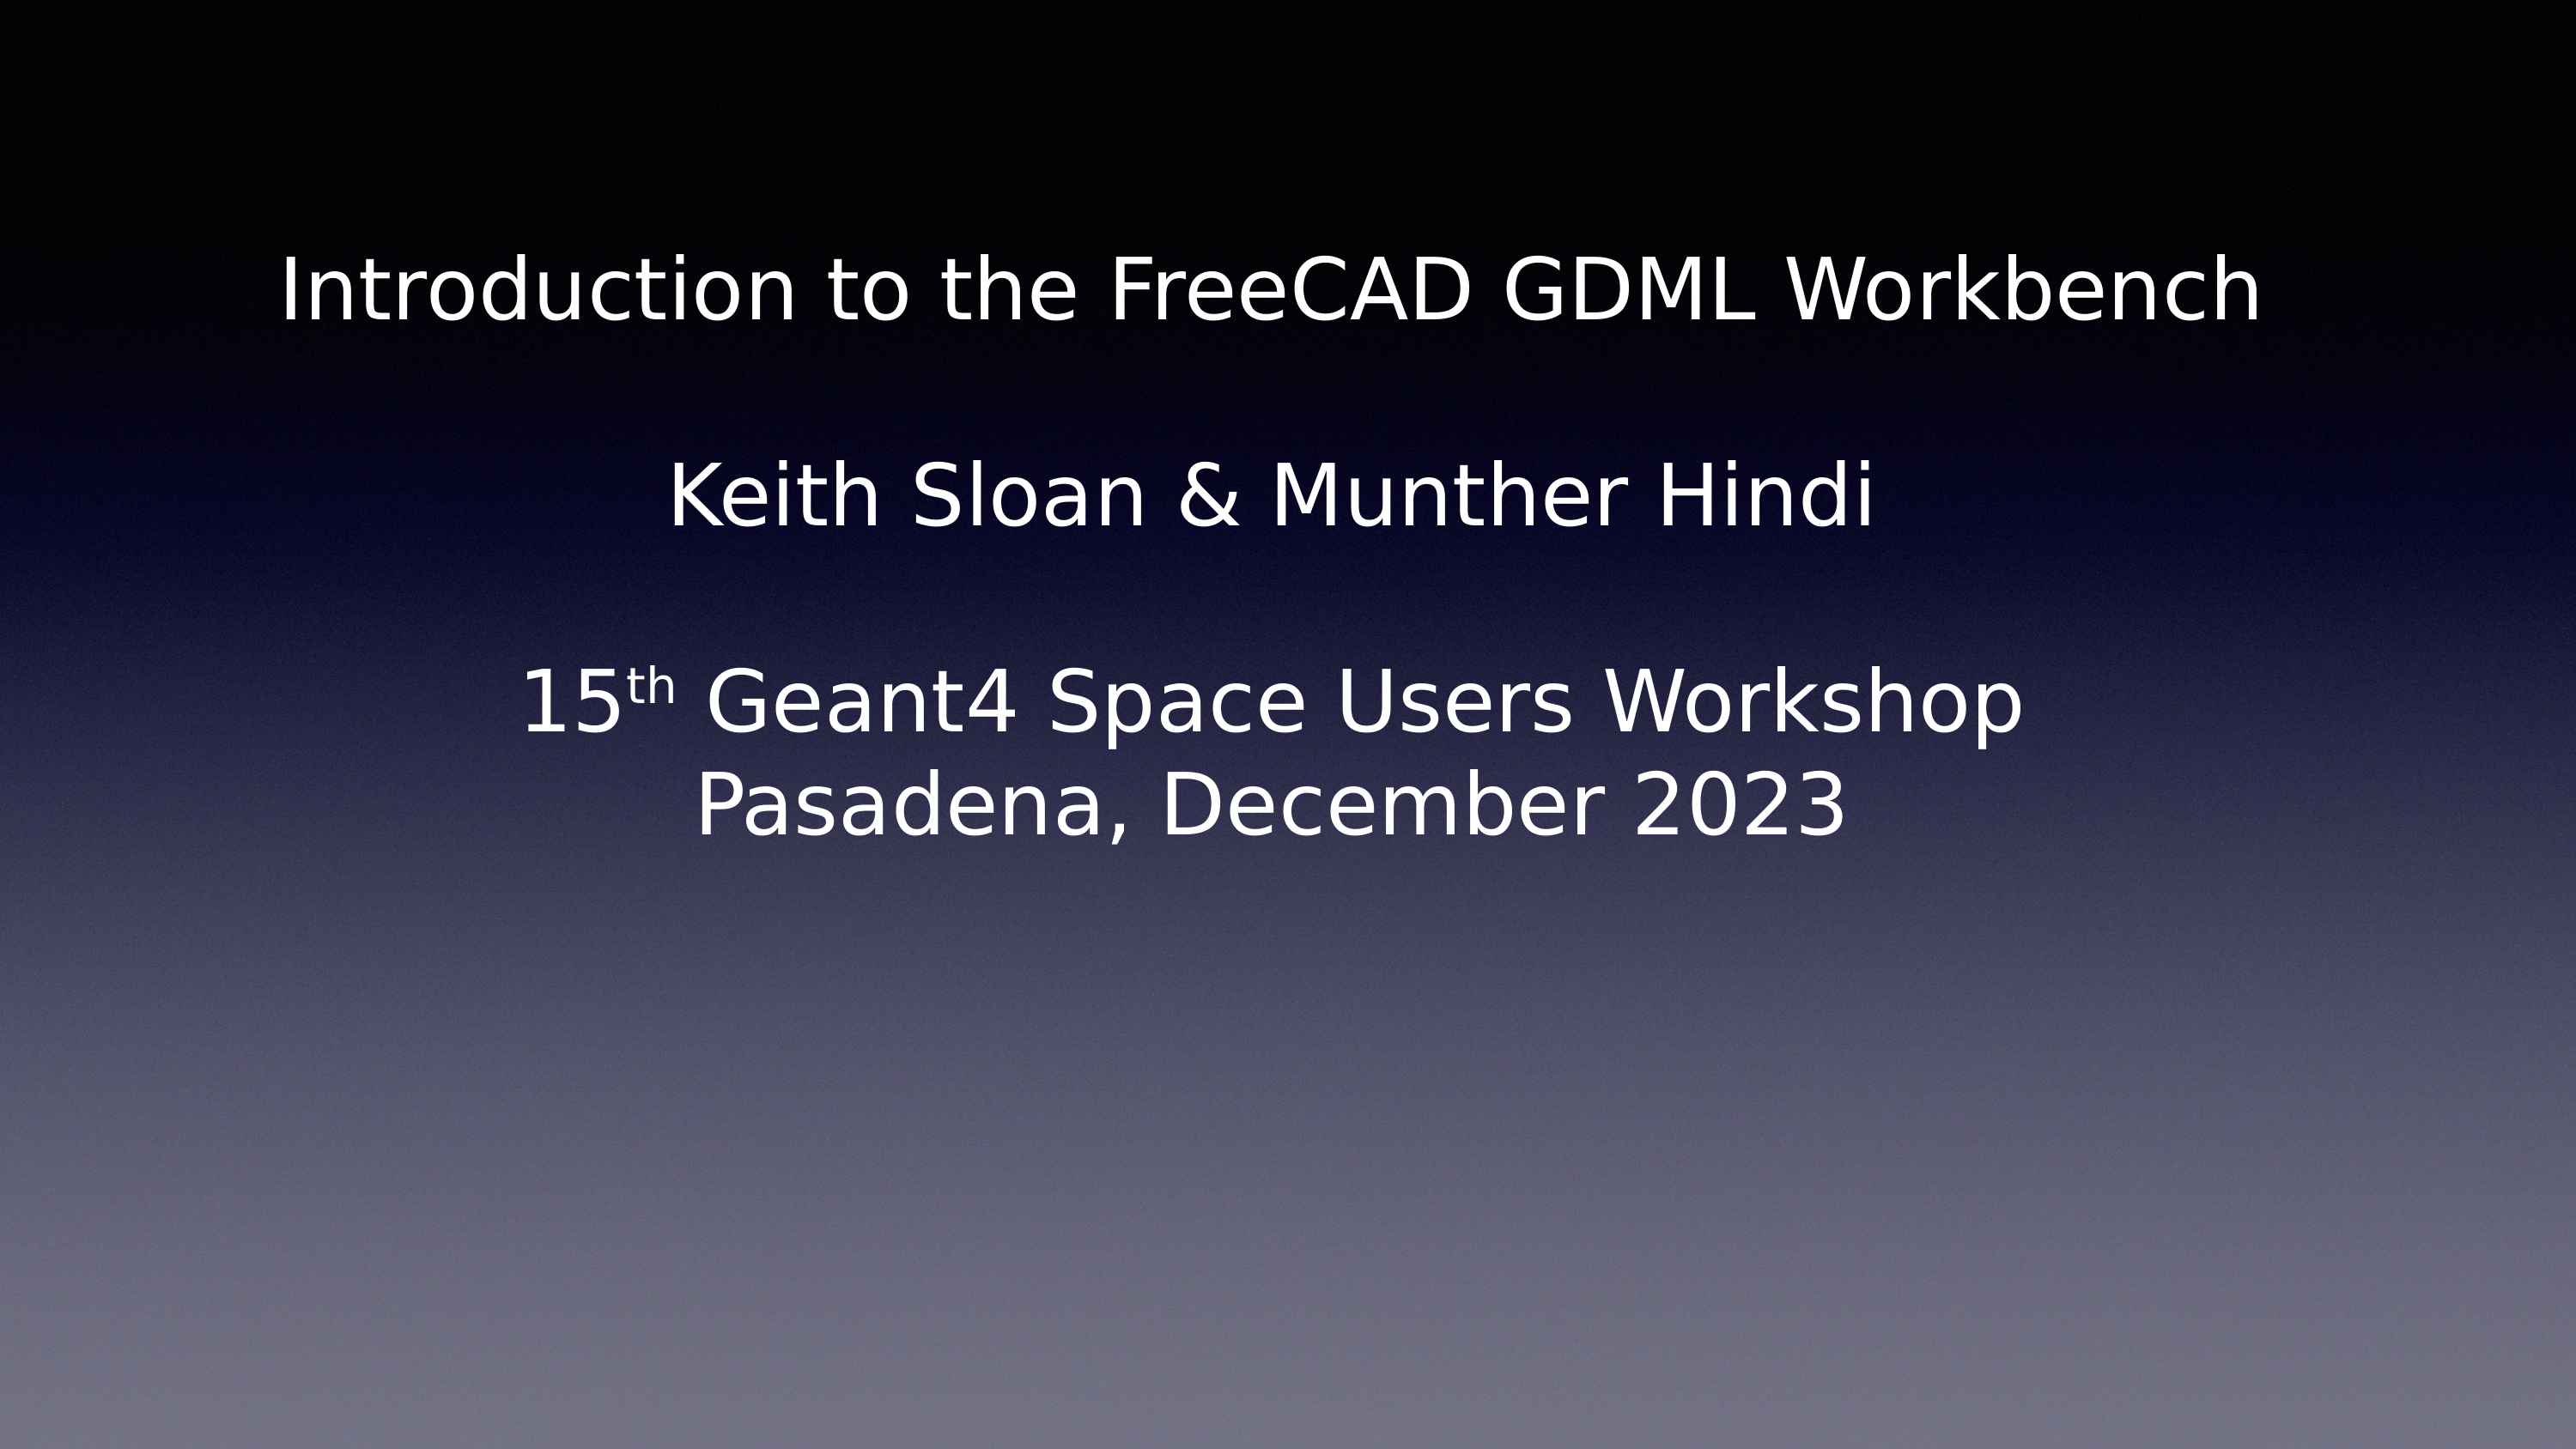

# Introduction to the FreeCAD GDML Workbench Keith Sloan & Munther Hindi 15th Geant4 Space Users Workshop Pasadena, December 2023